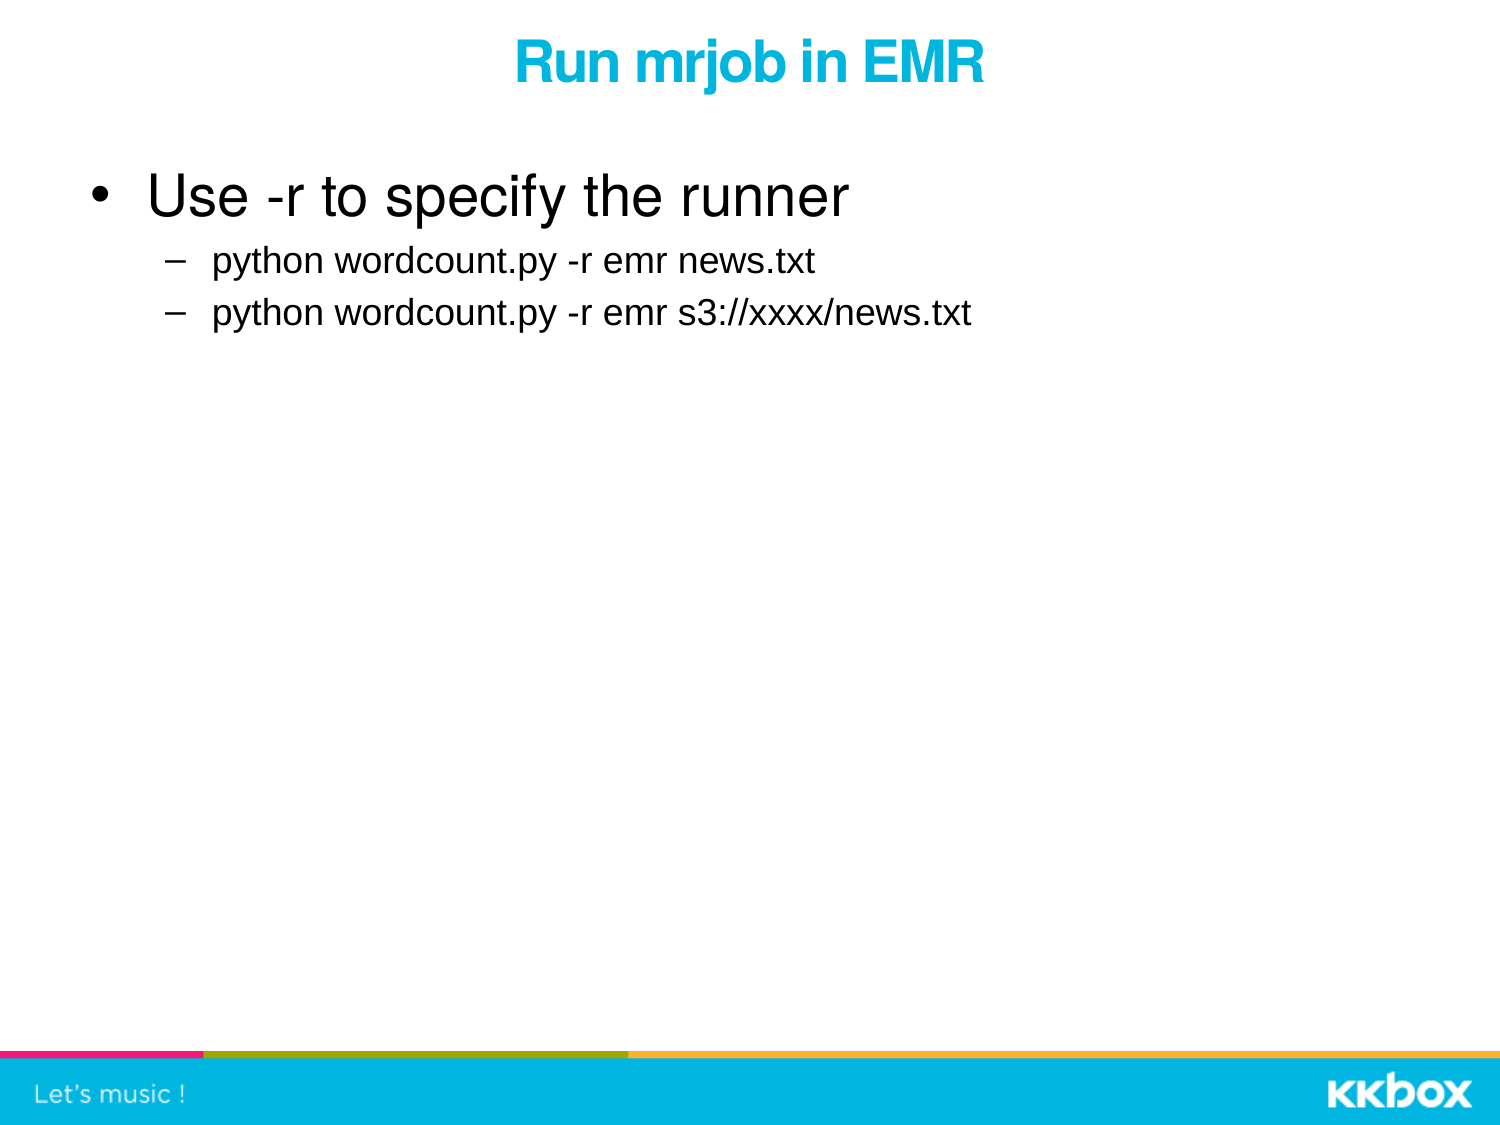

# Run mrjob in EMR
Use -r to specify the runner
python wordcount.py -r emr news.txt
python wordcount.py -r emr s3://xxxx/news.txt